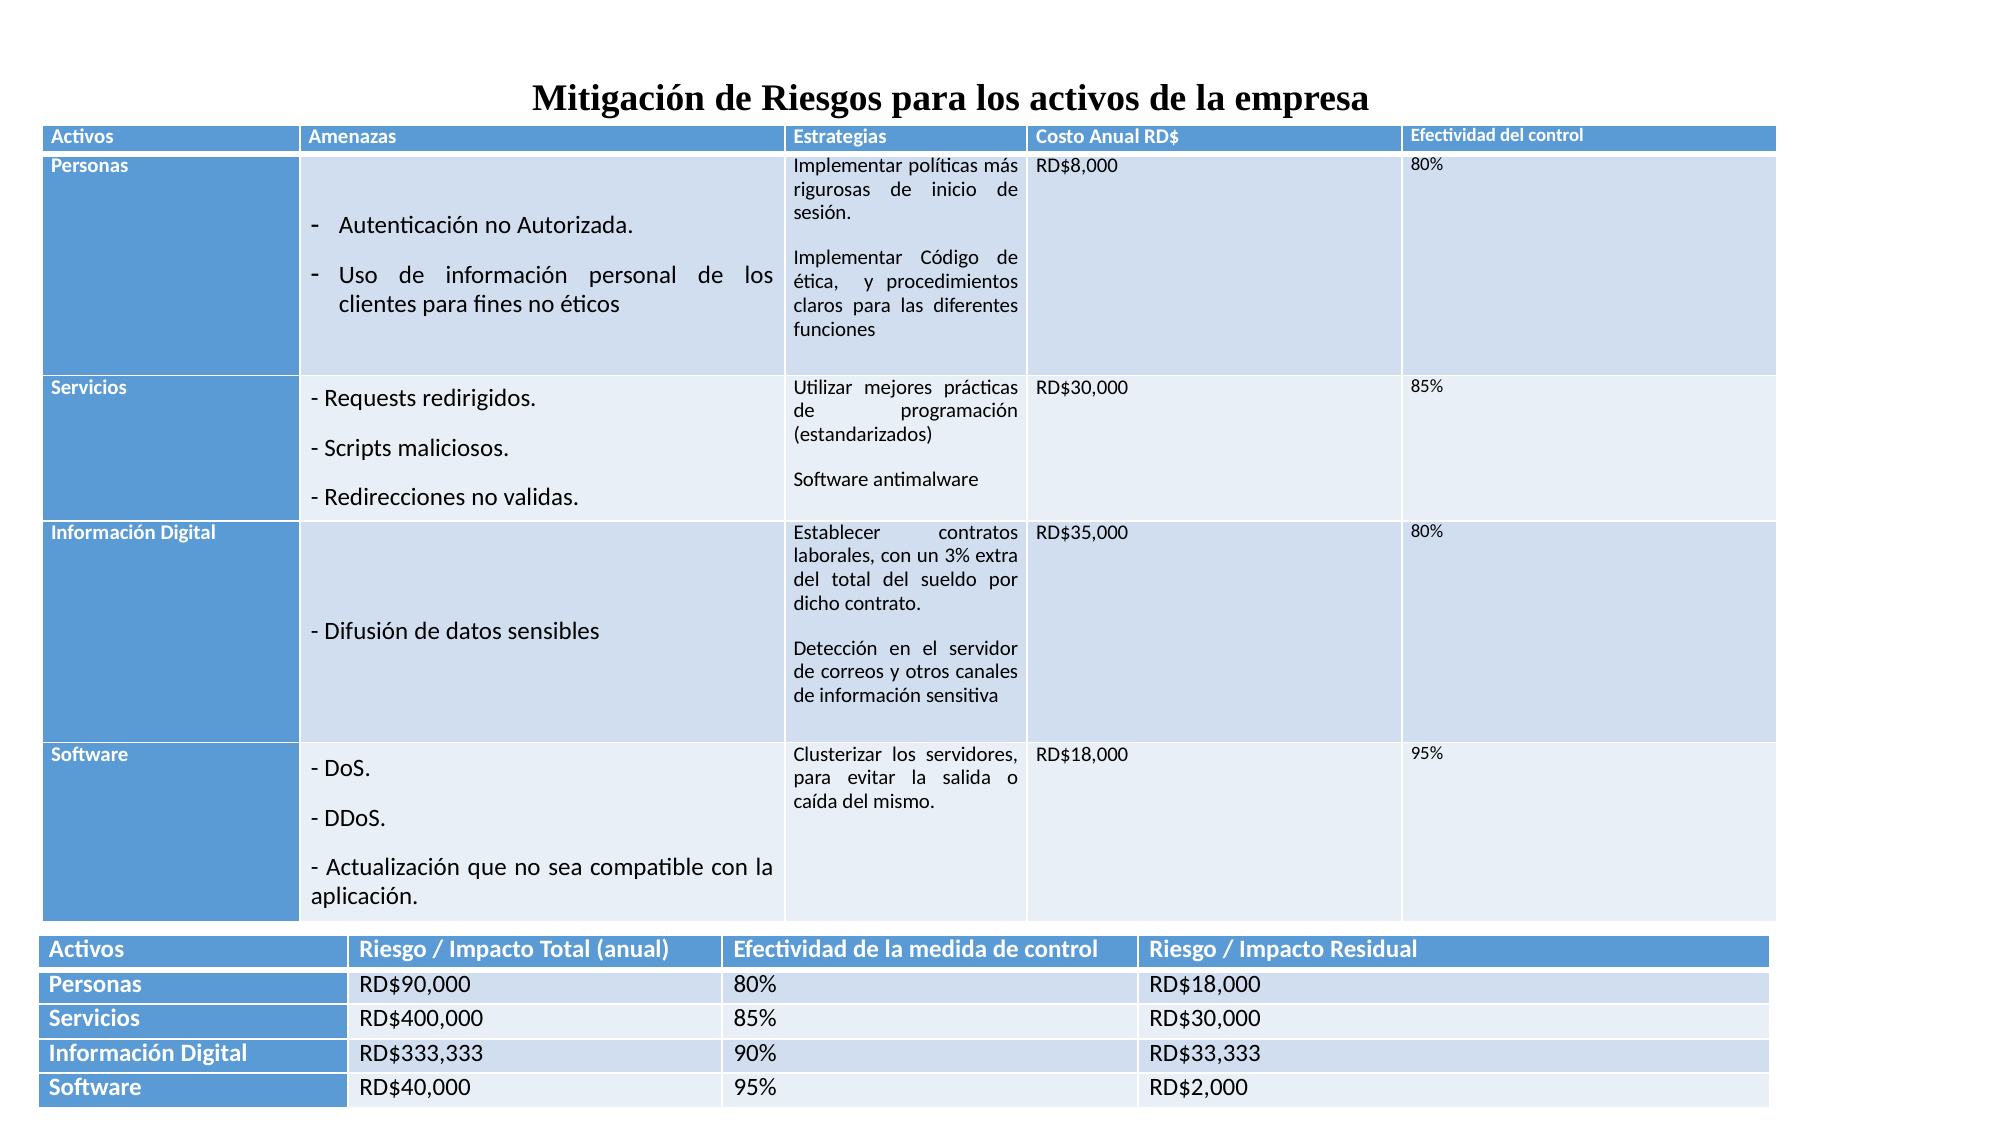

Mitigación de Riesgos para los activos de la empresa
| Activos | Amenazas | Estrategias | Costo Anual RD$ | Efectividad del control |
| --- | --- | --- | --- | --- |
| Personas | Autenticación no Autorizada. Uso de información personal de los clientes para fines no éticos | Implementar políticas más rigurosas de inicio de sesión. Implementar Código de ética, y procedimientos claros para las diferentes funciones | RD$8,000 | 80% |
| Servicios | - Requests redirigidos. - Scripts maliciosos. - Redirecciones no validas. | Utilizar mejores prácticas de programación (estandarizados) Software antimalware | RD$30,000 | 85% |
| Información Digital | - Difusión de datos sensibles | Establecer contratos laborales, con un 3% extra del total del sueldo por dicho contrato. Detección en el servidor de correos y otros canales de información sensitiva | RD$35,000 | 80% |
| Software | - DoS. - DDoS. - Actualización que no sea compatible con la aplicación. | Clusterizar los servidores, para evitar la salida o caída del mismo. | RD$18,000 | 95% |
| Activos | Riesgo / Impacto Total (anual) | Efectividad de la medida de control | Riesgo / Impacto Residual |
| --- | --- | --- | --- |
| Personas | RD$90,000 | 80% | RD$18,000 |
| Servicios | RD$400,000 | 85% | RD$30,000 |
| Información Digital | RD$333,333 | 90% | RD$33,333 |
| Software | RD$40,000 | 95% | RD$2,000 |